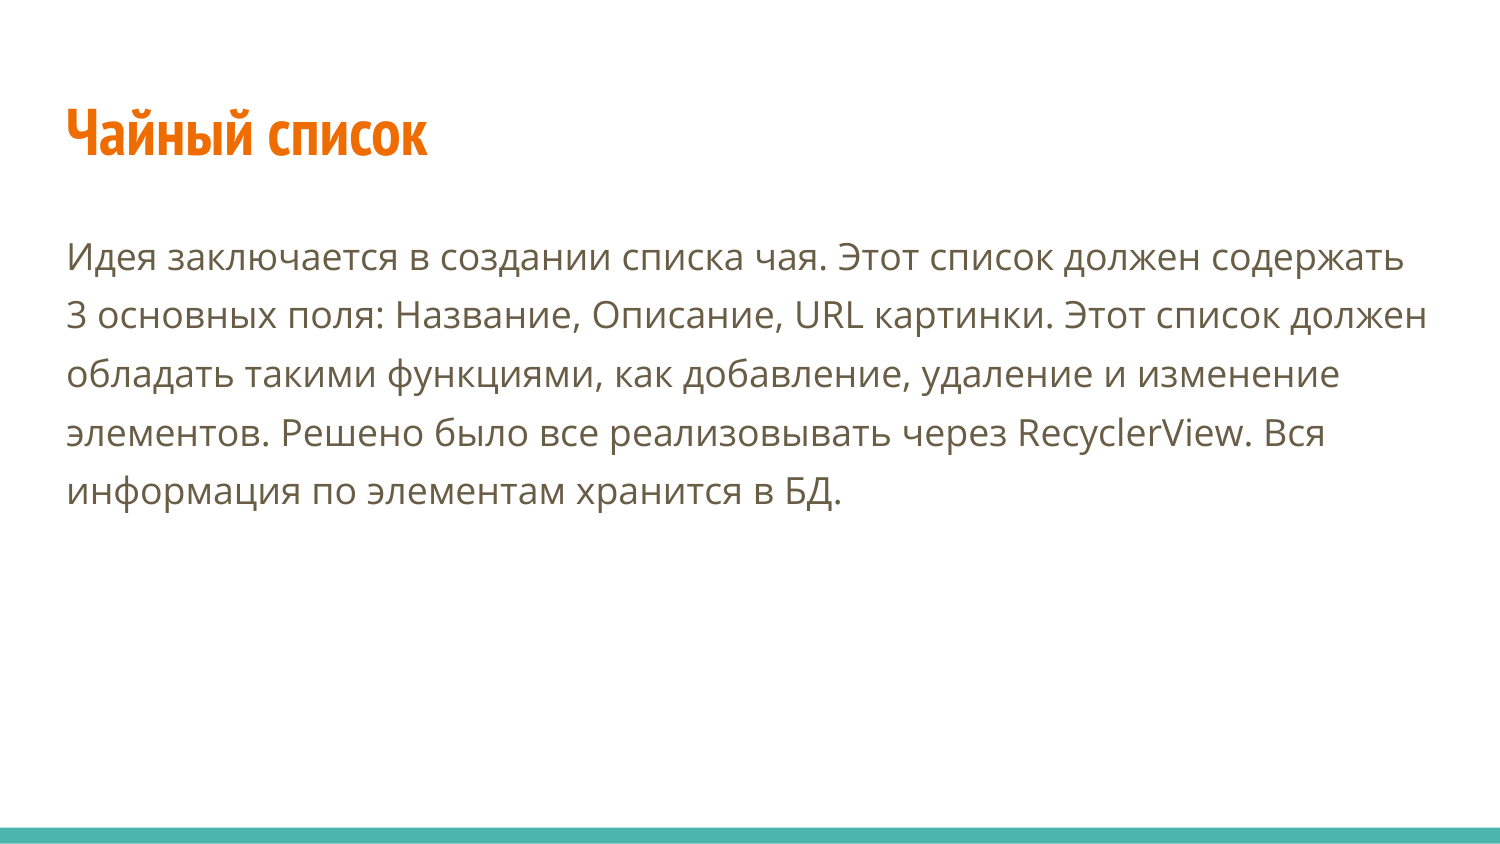

# Чайный список
Идея заключается в создании списка чая. Этот список должен содержать 3 основных поля: Название, Описание, URL картинки. Этот список должен обладать такими функциями, как добавление, удаление и изменение элементов. Решено было все реализовывать через RecyclerView. Вся информация по элементам хранится в БД.